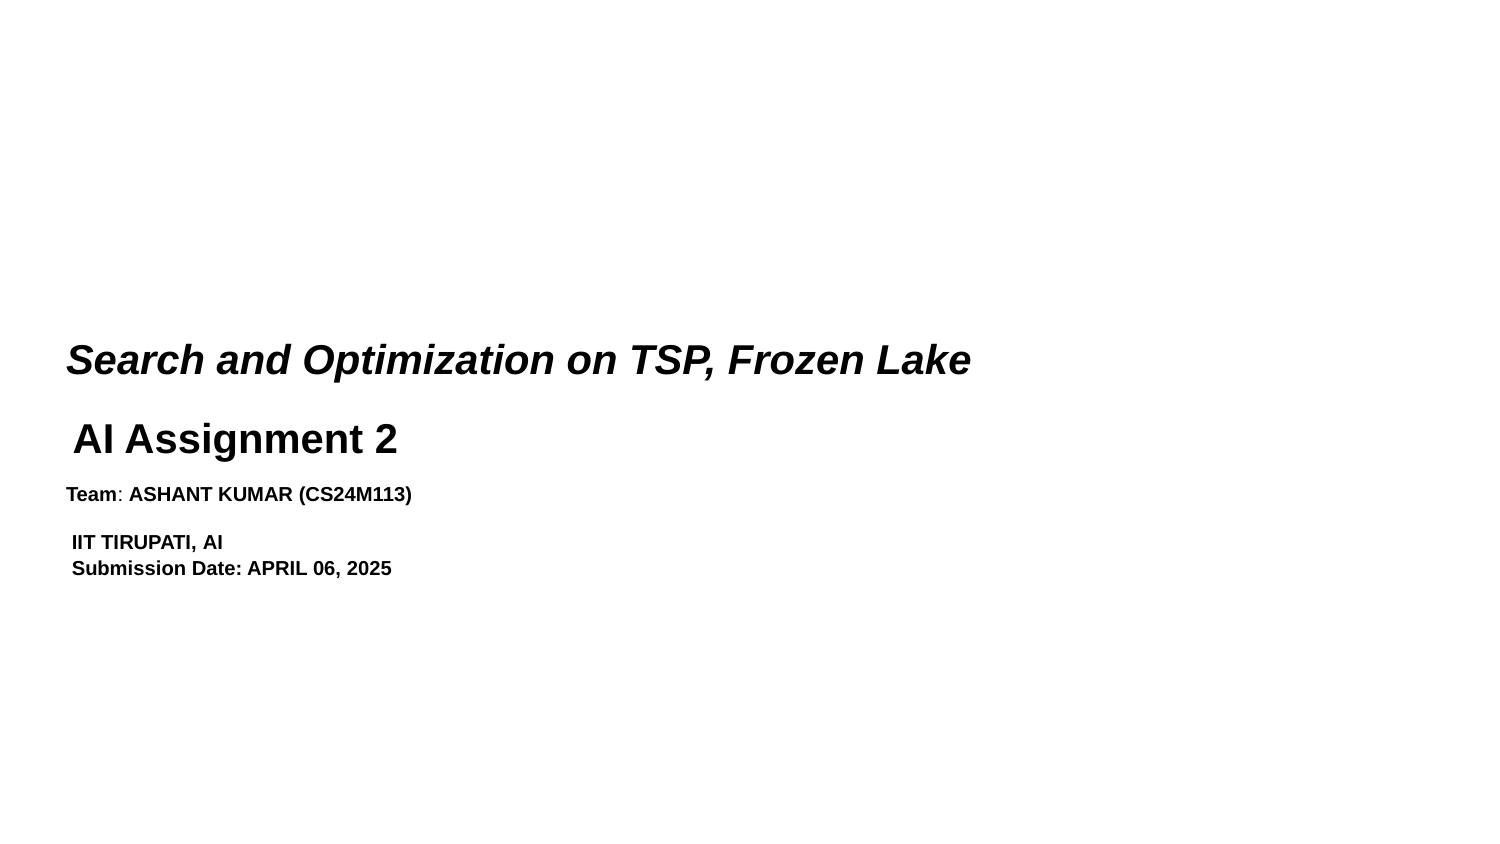

# Search and Optimization on TSP, Frozen Lake
 AI Assignment 2

Team: ASHANT KUMAR (CS24M113)
 IIT TIRUPATI, AI
 Submission Date: APRIL 06, 2025